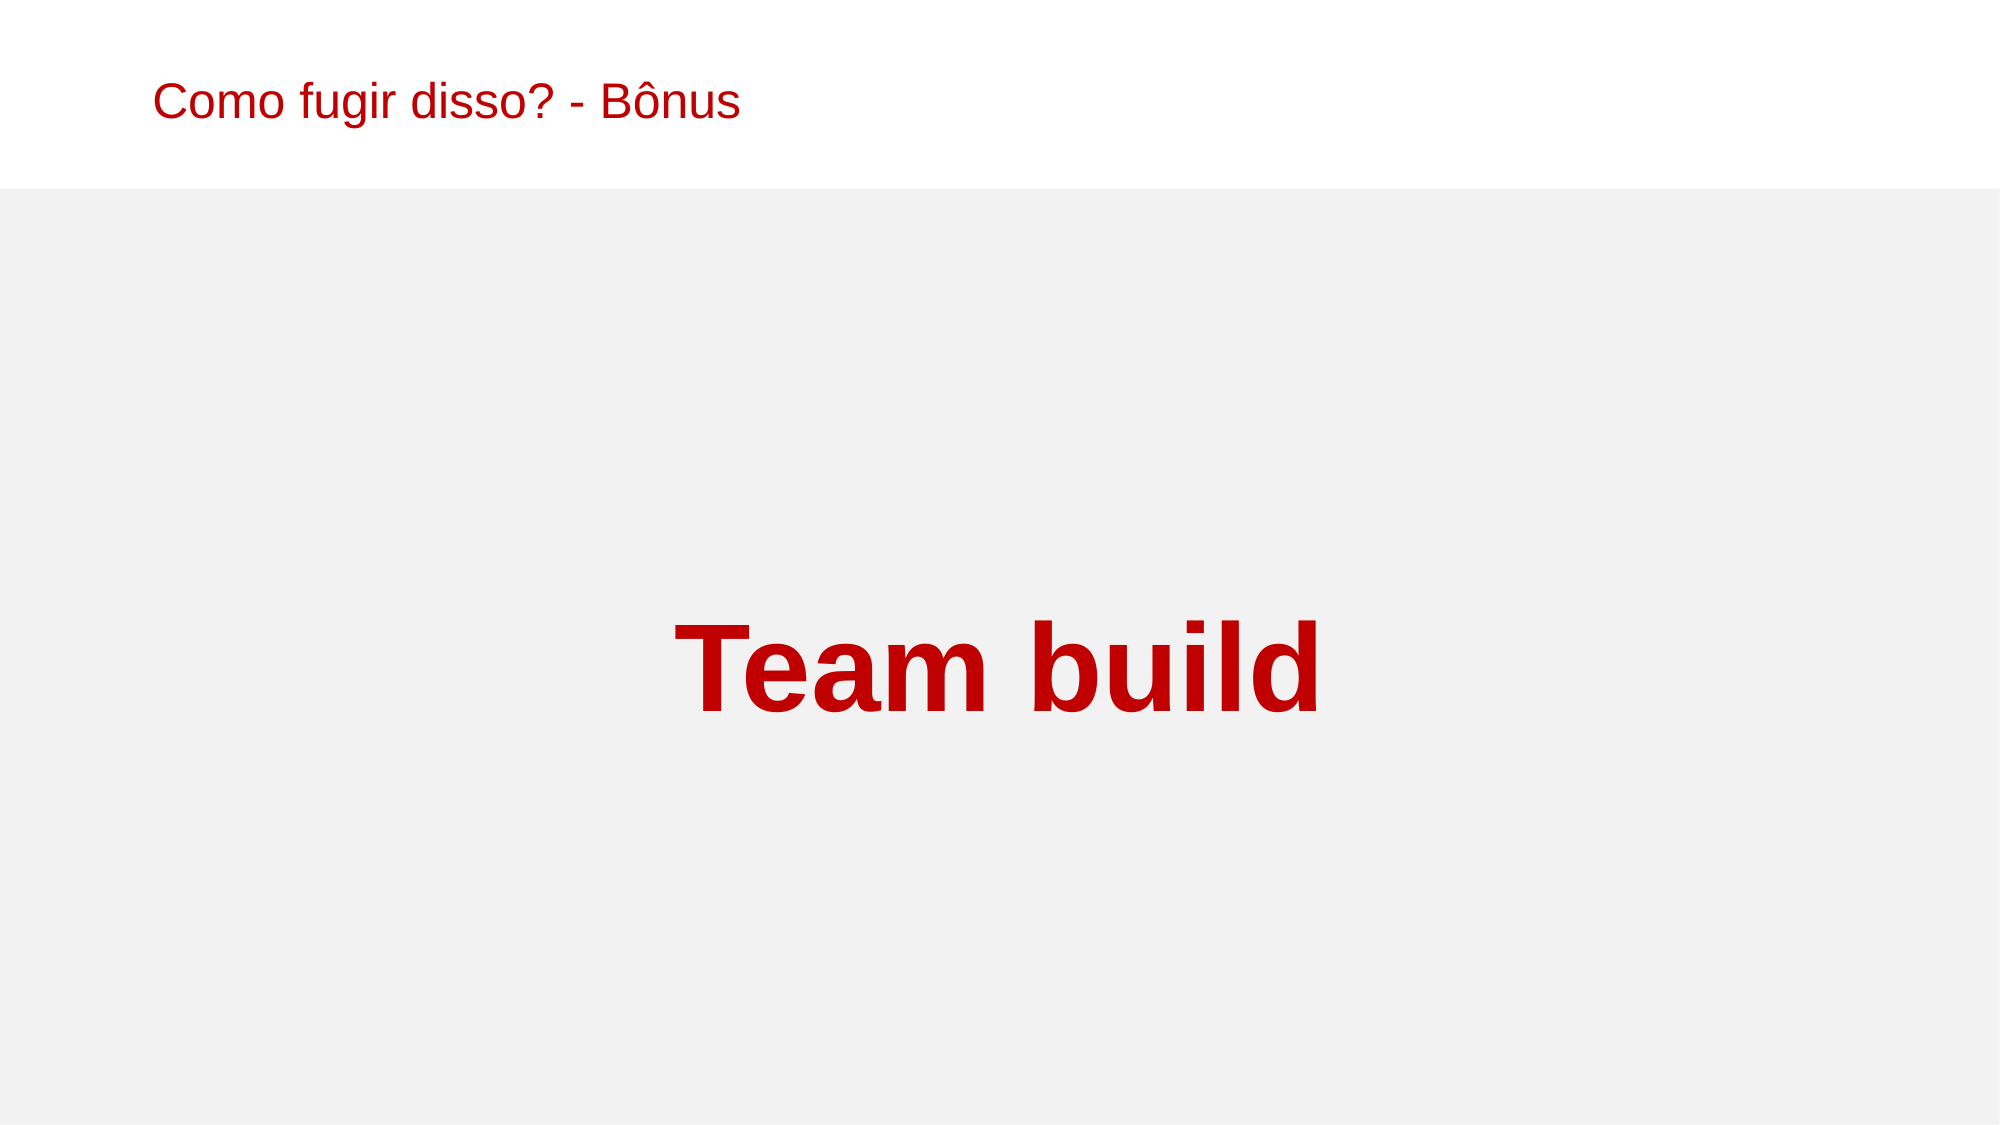

Como fugir disso? - Bônus
Team build